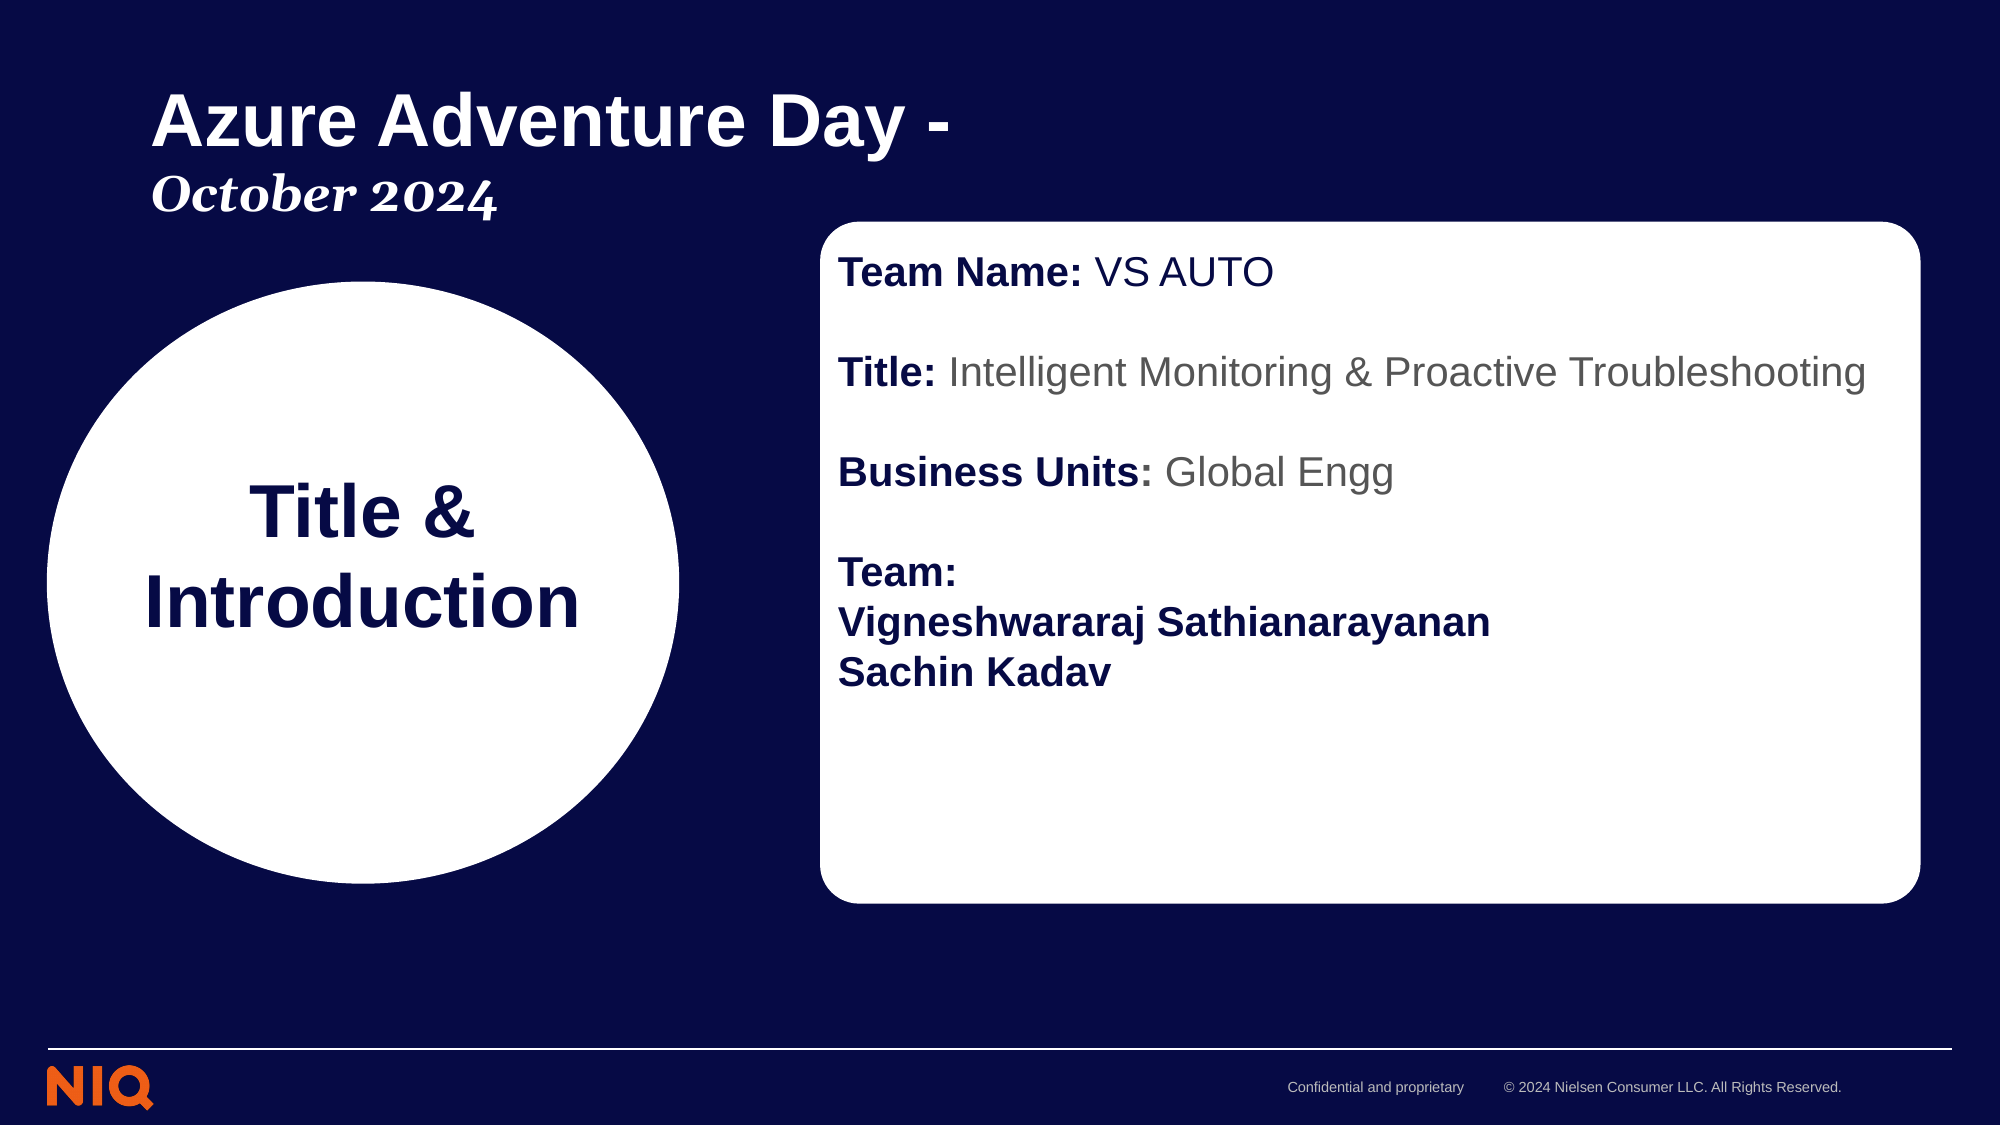

Azure Adventure Day - October 2024
Team Name: VS AUTO

Title: Intelligent Monitoring & Proactive Troubleshooting

Business Units: Global Engg

Team:
Vigneshwararaj Sathianarayanan
Sachin Kadav
Title & Introduction